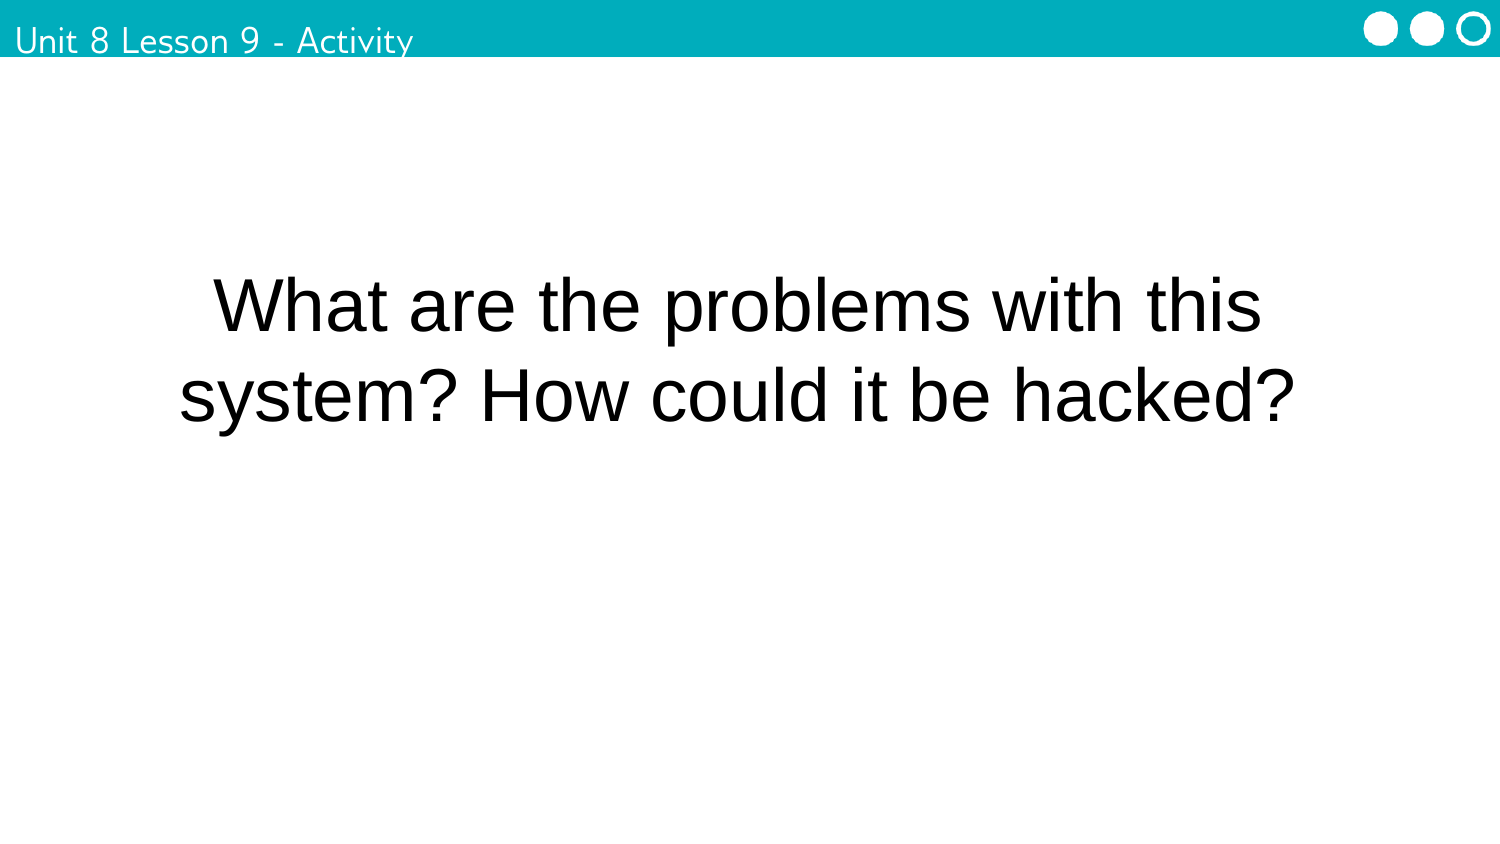

Unit 8 Lesson 9 - Activity
Prompt:

What are the problems with this system? How could it be hacked?